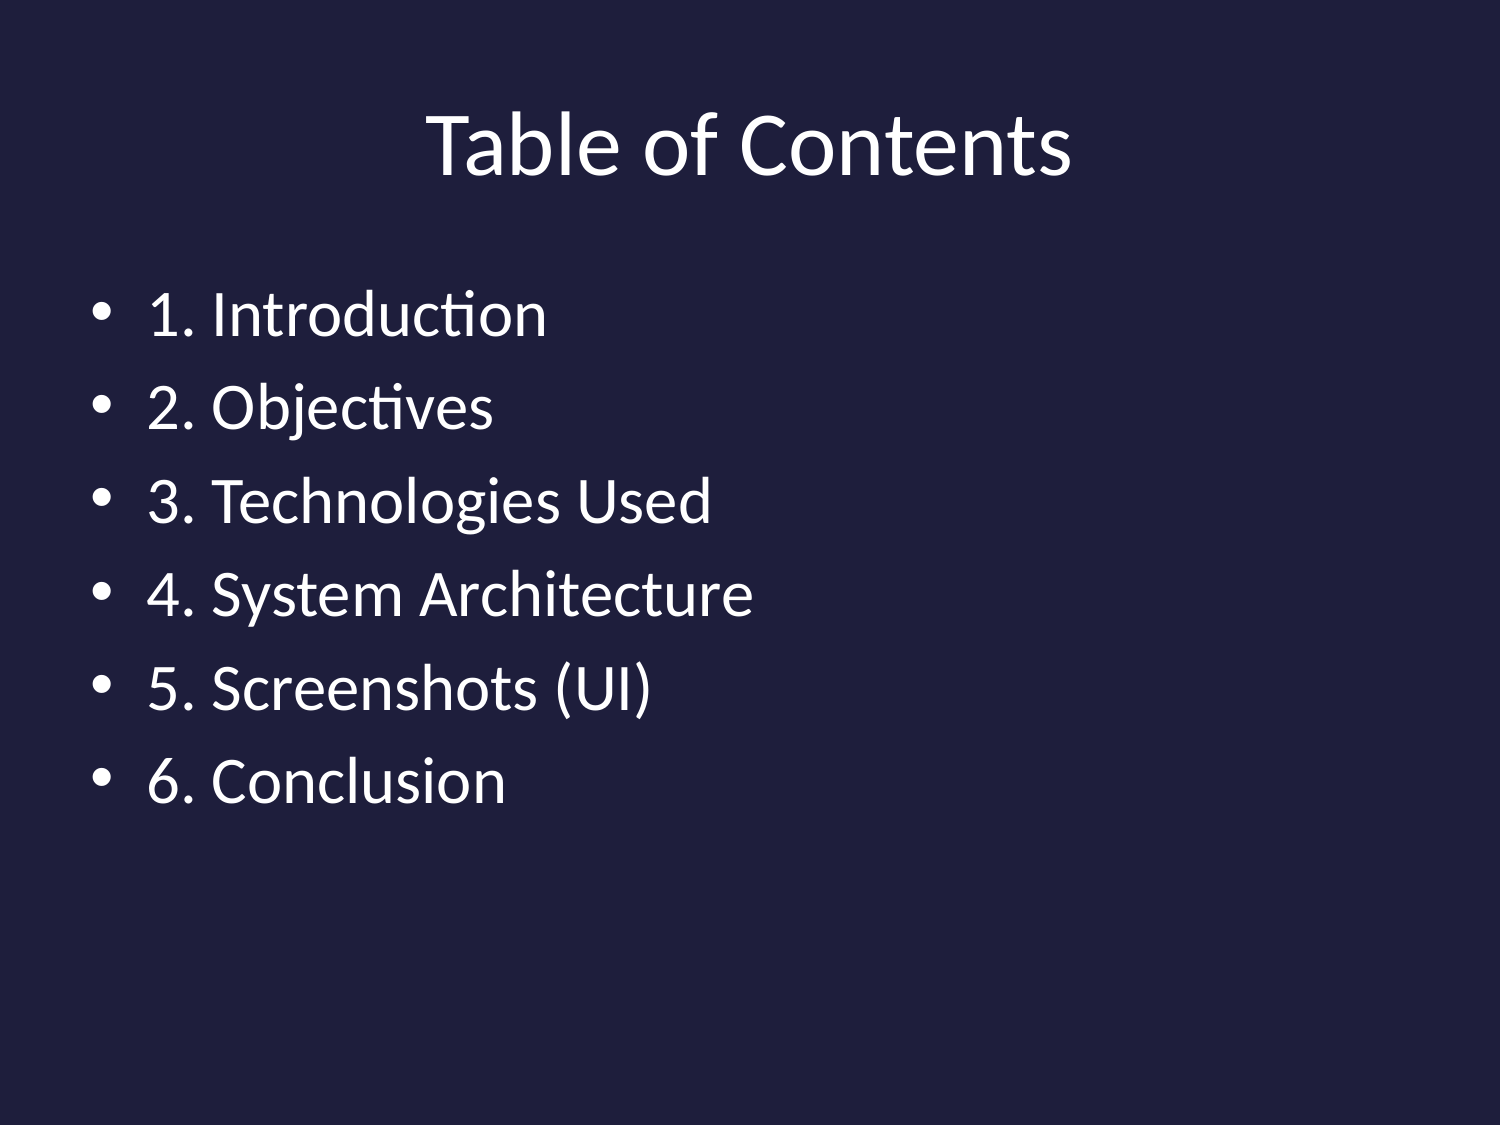

# Table of Contents
1. Introduction
2. Objectives
3. Technologies Used
4. System Architecture
5. Screenshots (UI)
6. Conclusion